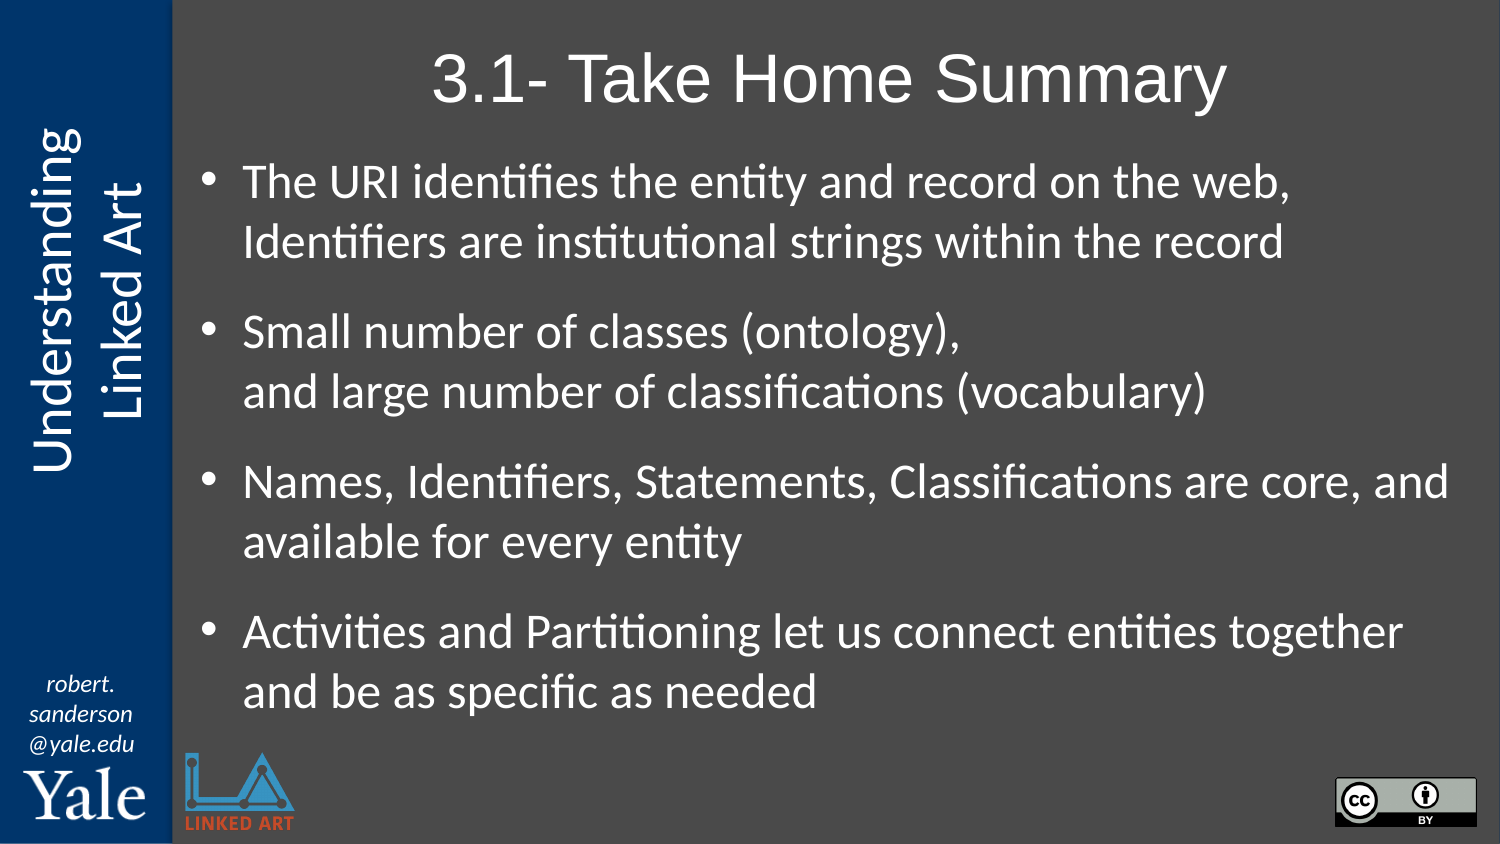

# 3.1- Take Home Summary
The URI identifies the entity and record on the web,
Identifiers are institutional strings within the record
Small number of classes (ontology),
and large number of classifications (vocabulary)
Names, Identifiers, Statements, Classifications are core, and available for every entity
Activities and Partitioning let us connect entities together and be as specific as needed